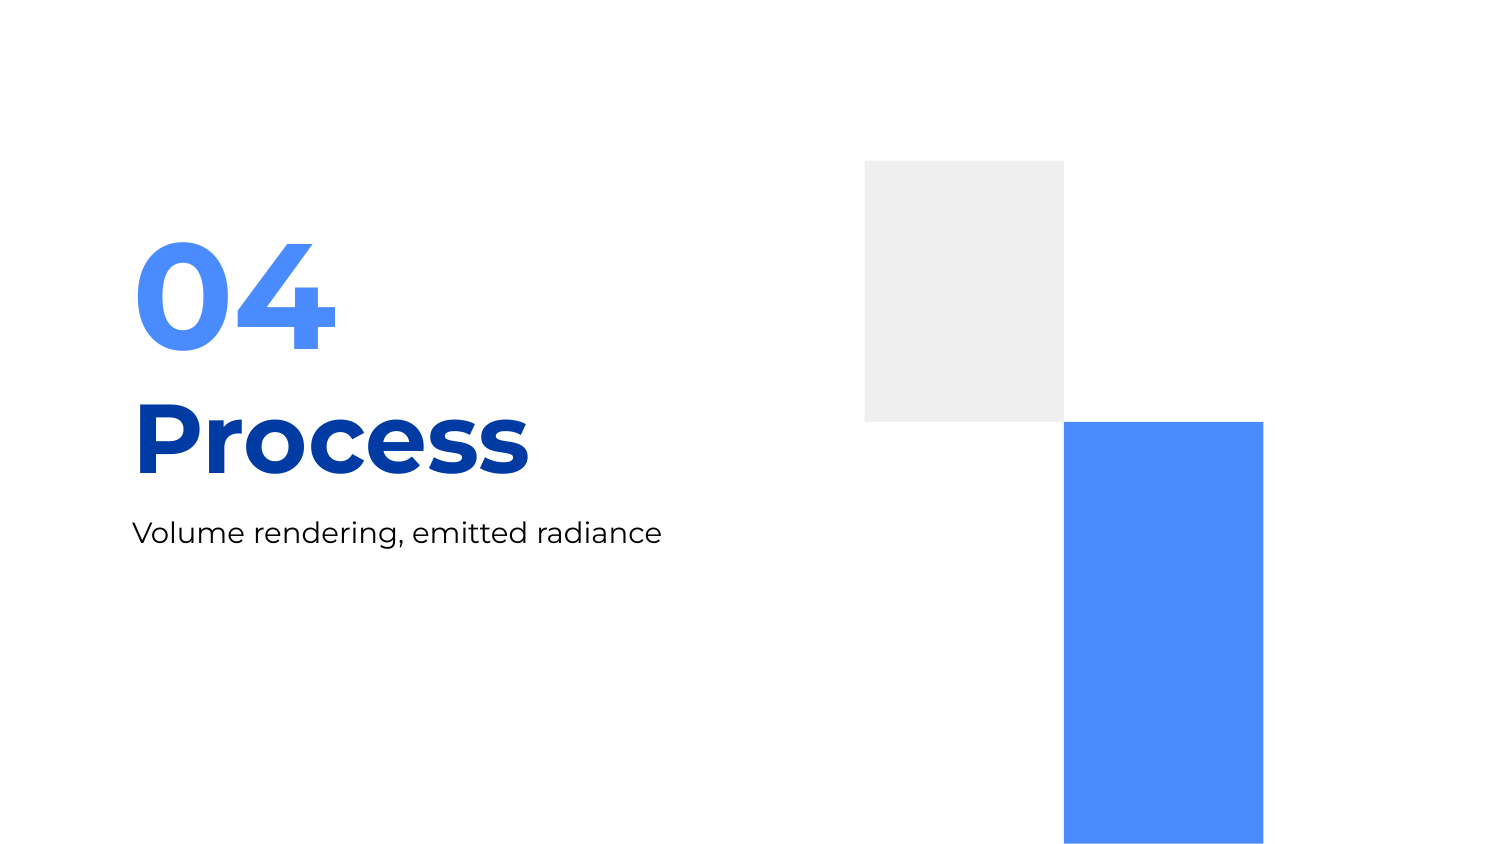

04
# Process
Volume rendering, emitted radiance